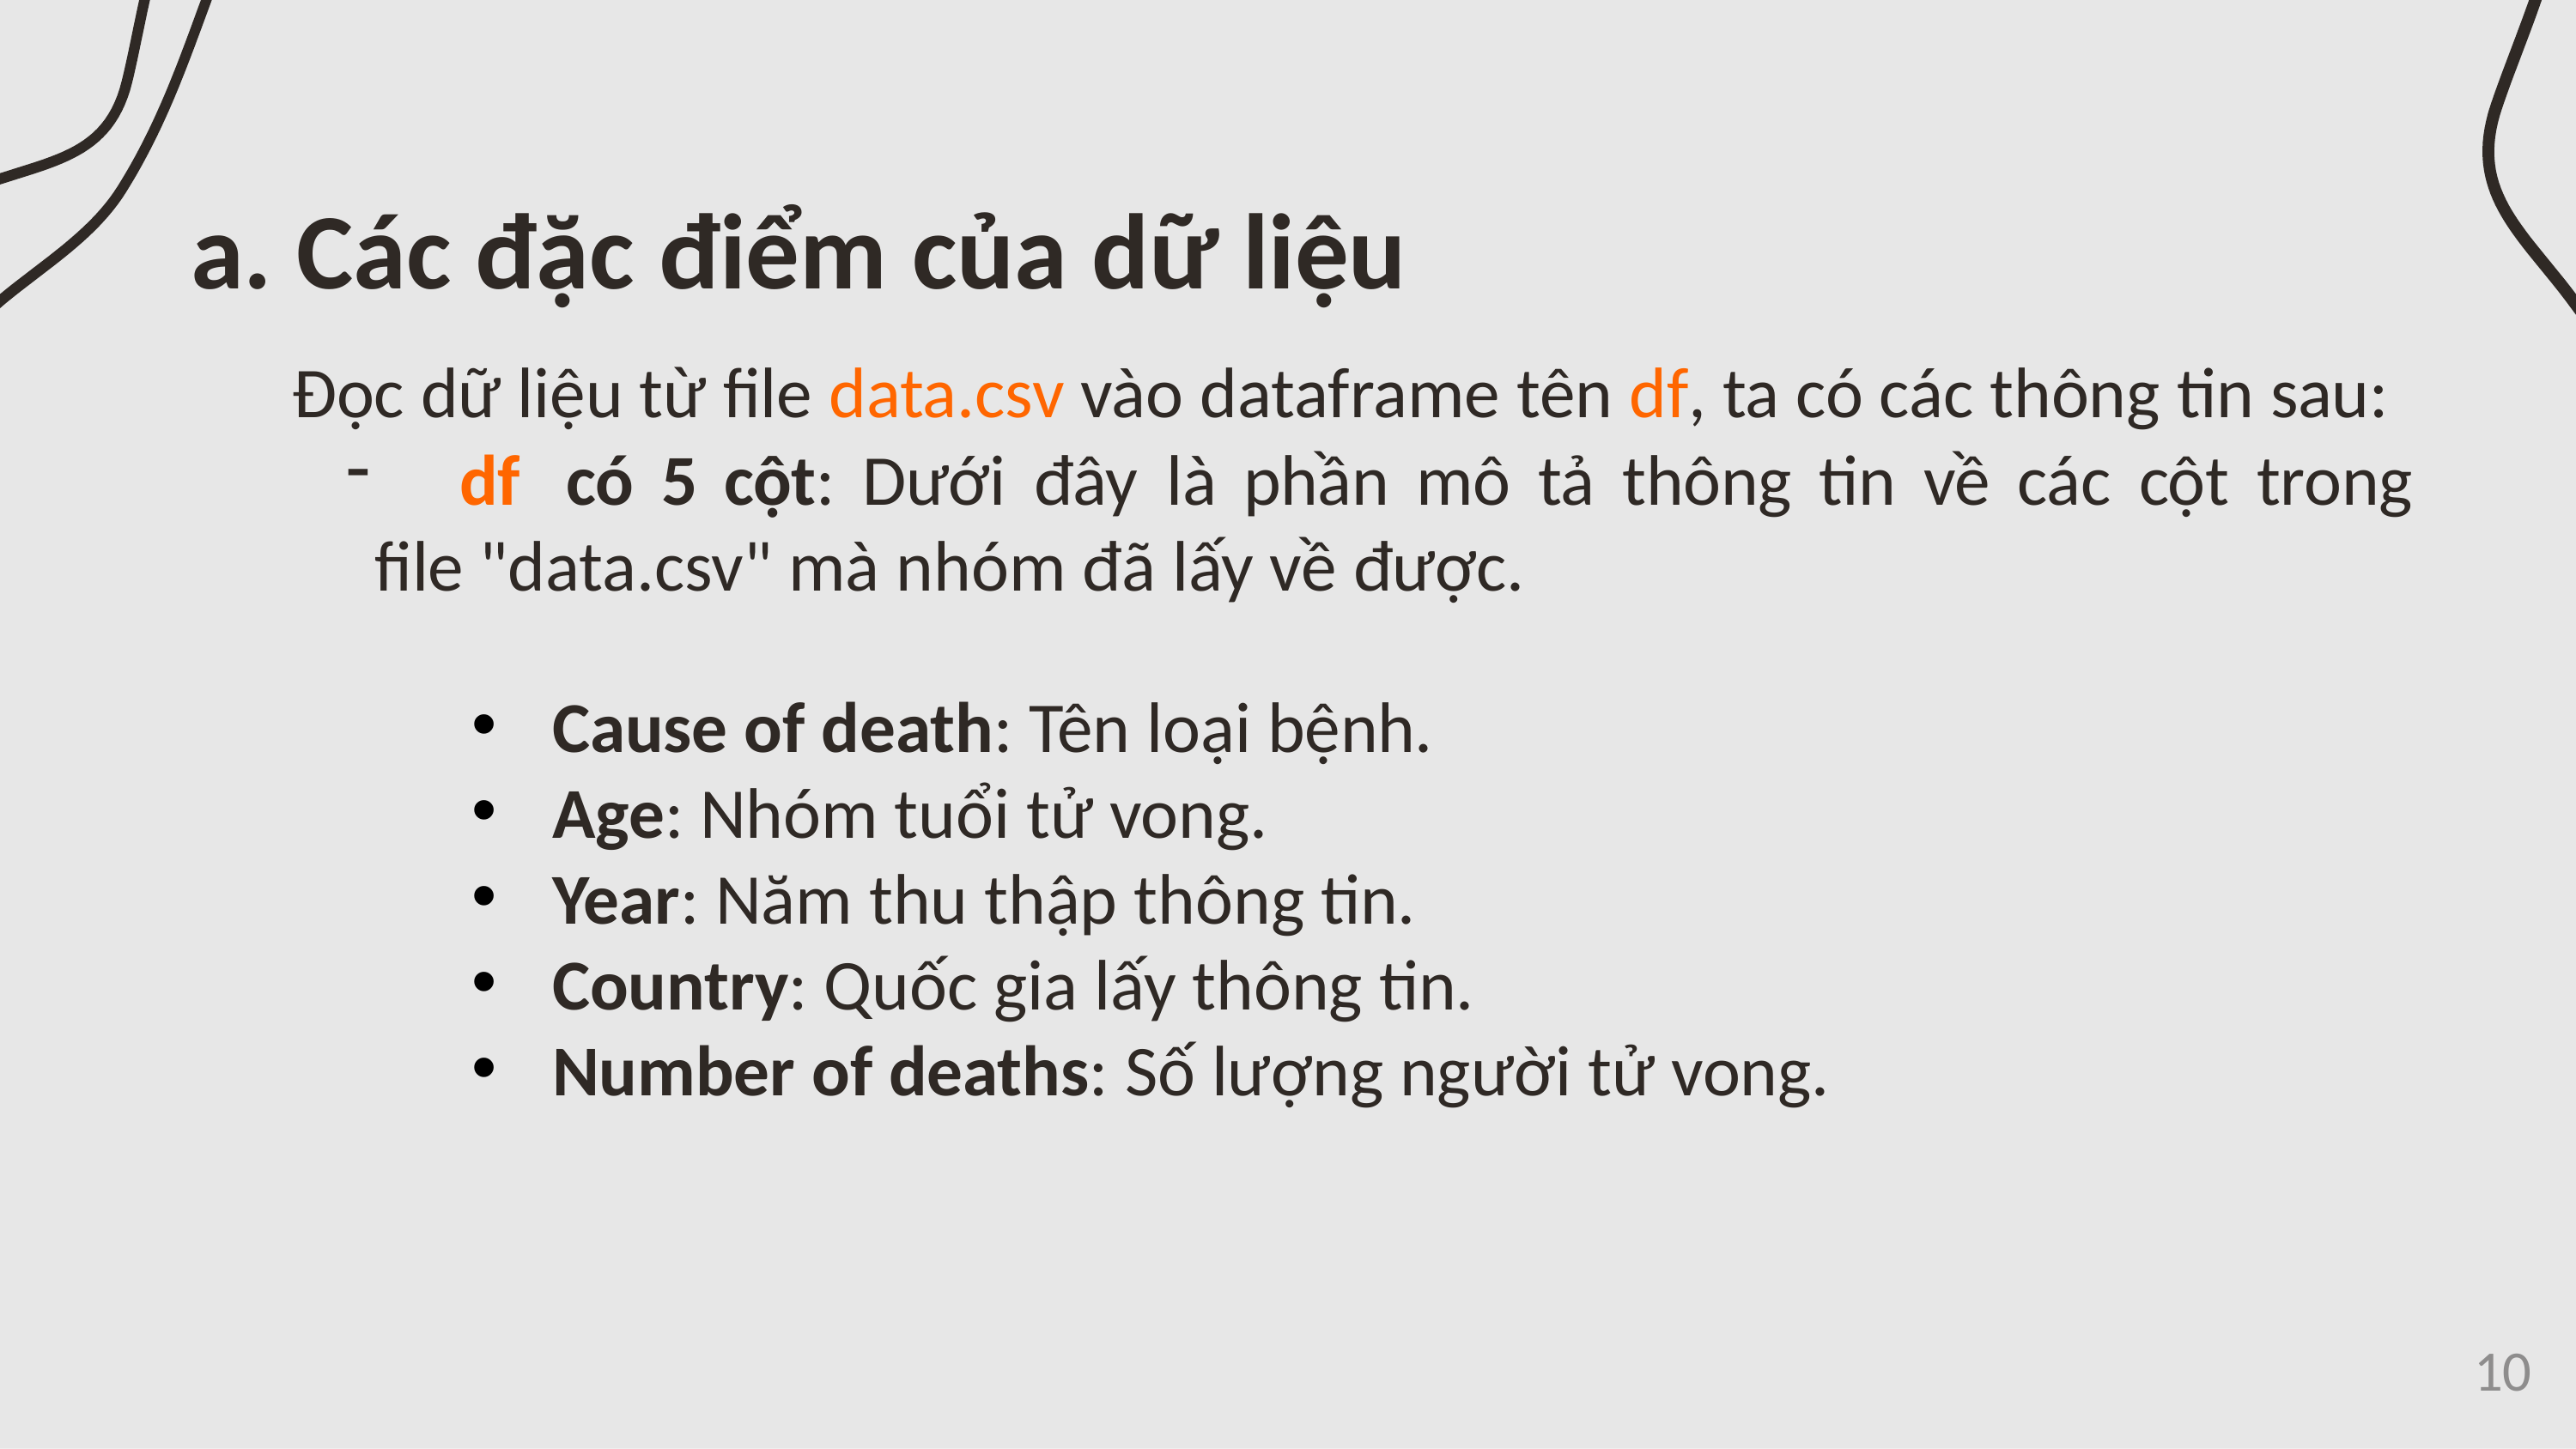

# a. Các đặc điểm của dữ liệu
Đọc dữ liệu từ file data.csv vào dataframe tên df, ta có các thông tin sau:
	df	có	5	cột:	Dưới	đây	là	phần	mô	tả	thông	tin	về	các	cột	trong	file "data.csv" mà nhóm đã lấy về được.
Cause of death: Tên loại bệnh.
Age: Nhóm tuổi tử vong.
Year: Năm thu thập thông tin.
Country: Quốc gia lấy thông tin.
Number of deaths: Số lượng người tử vong.
10